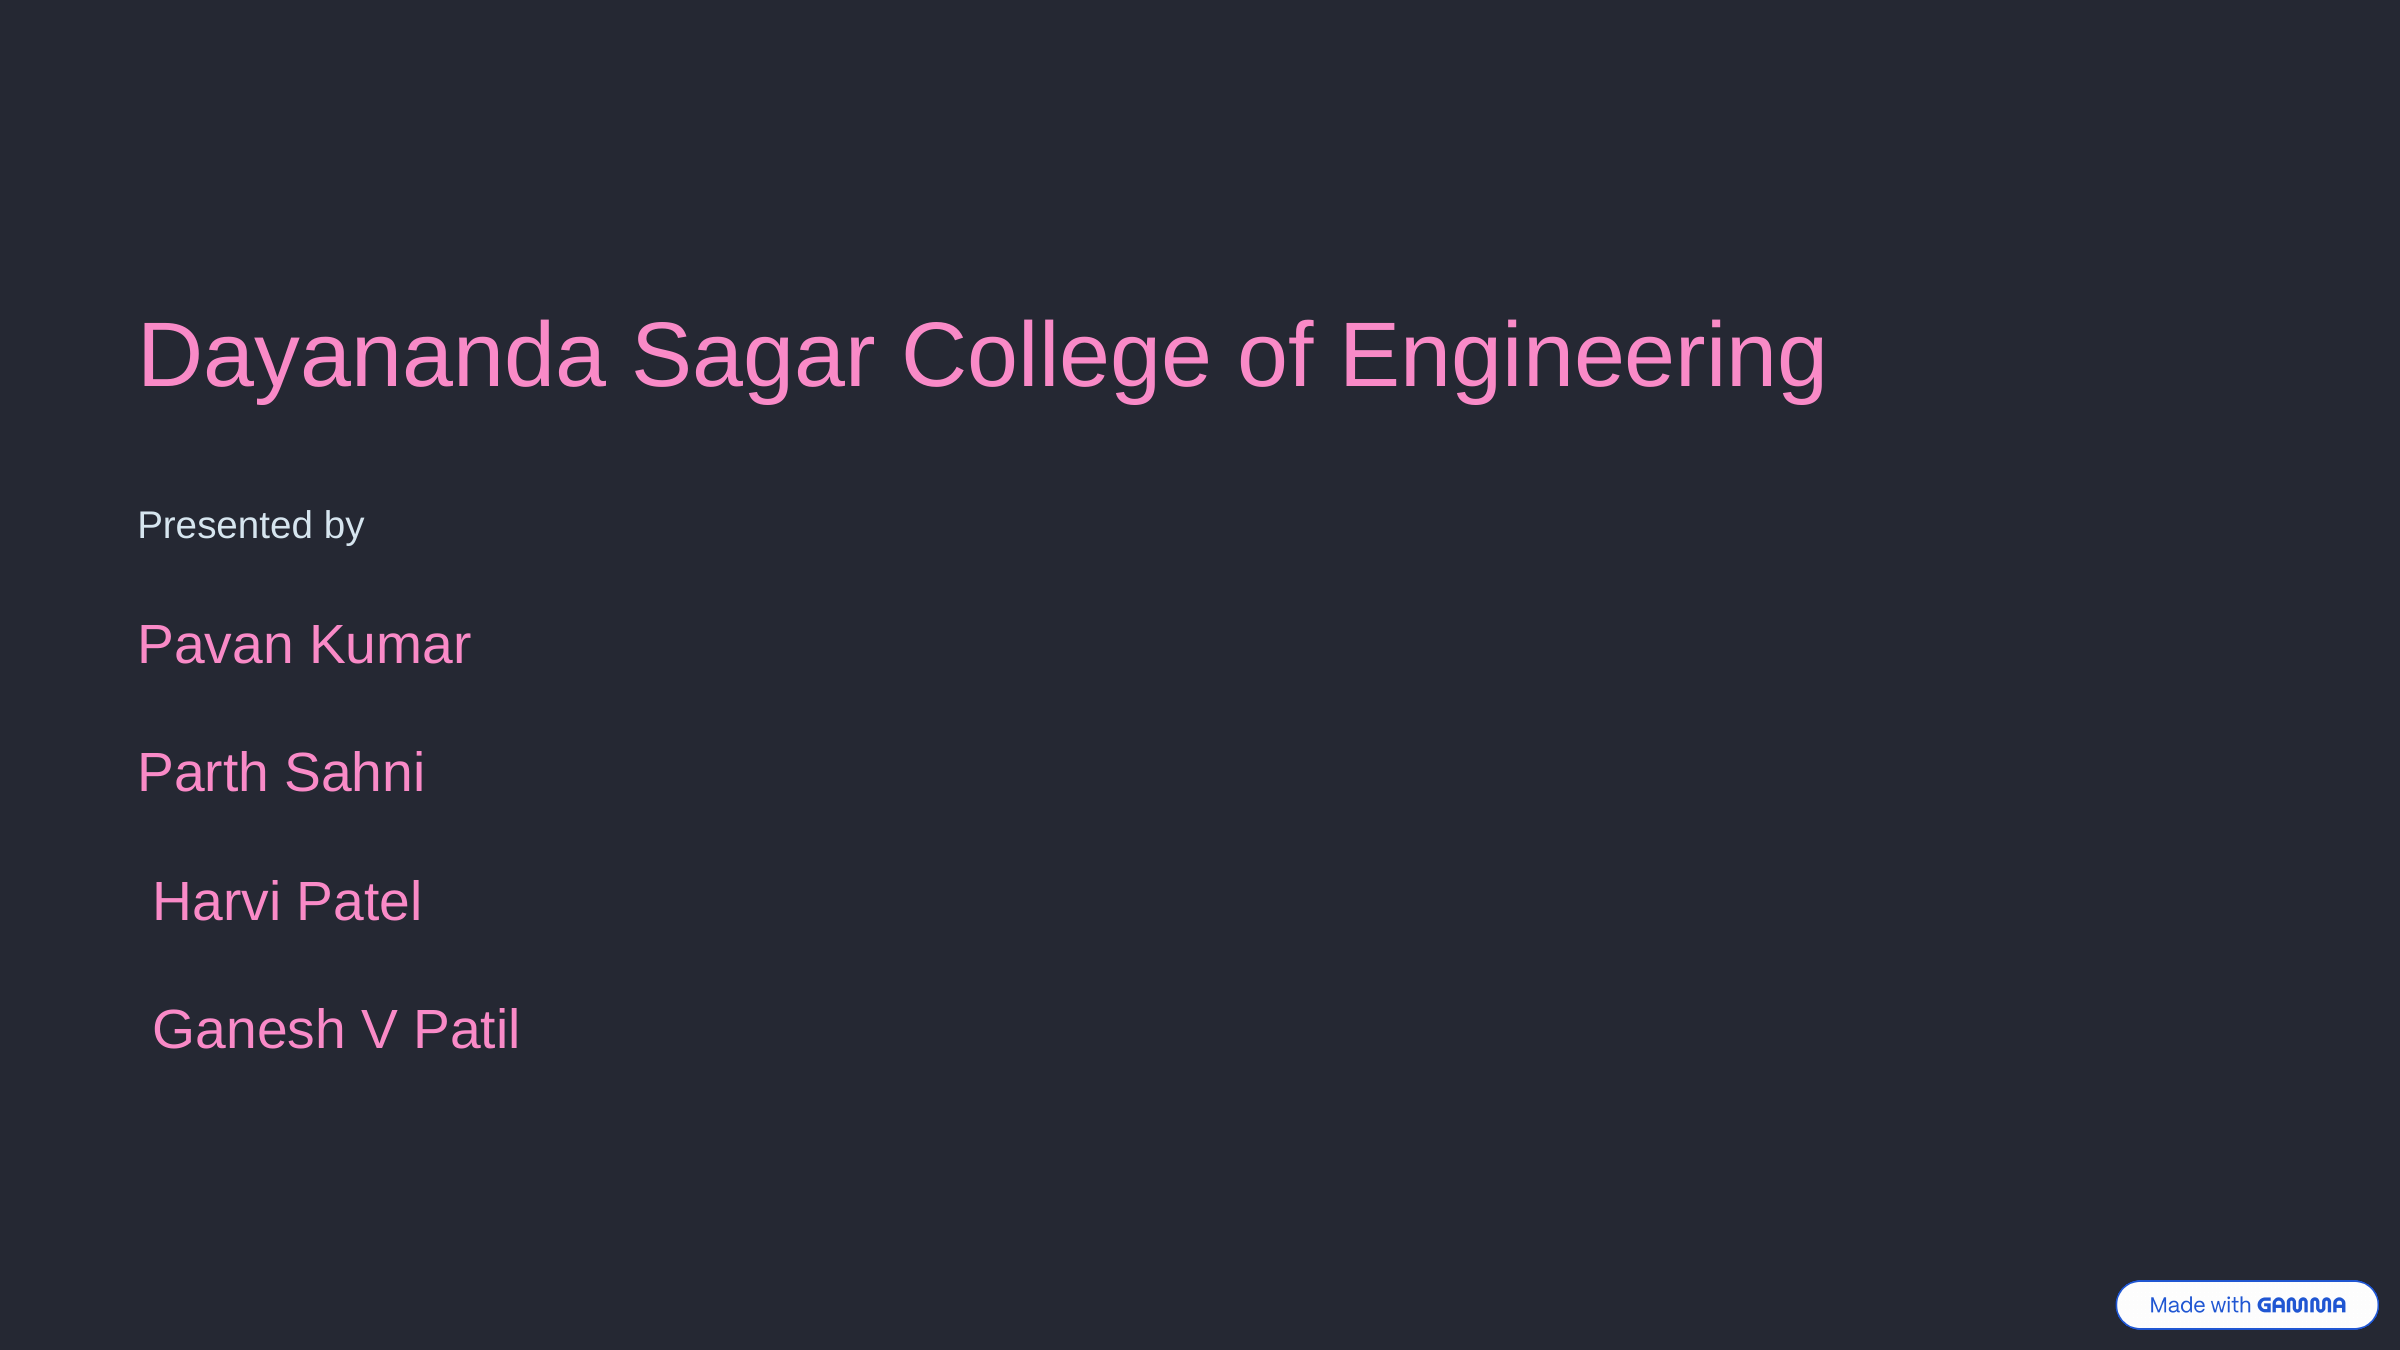

Dayananda Sagar College of Engineering
Presented by
Pavan Kumar
Parth Sahni
 Harvi Patel
 Ganesh V Patil